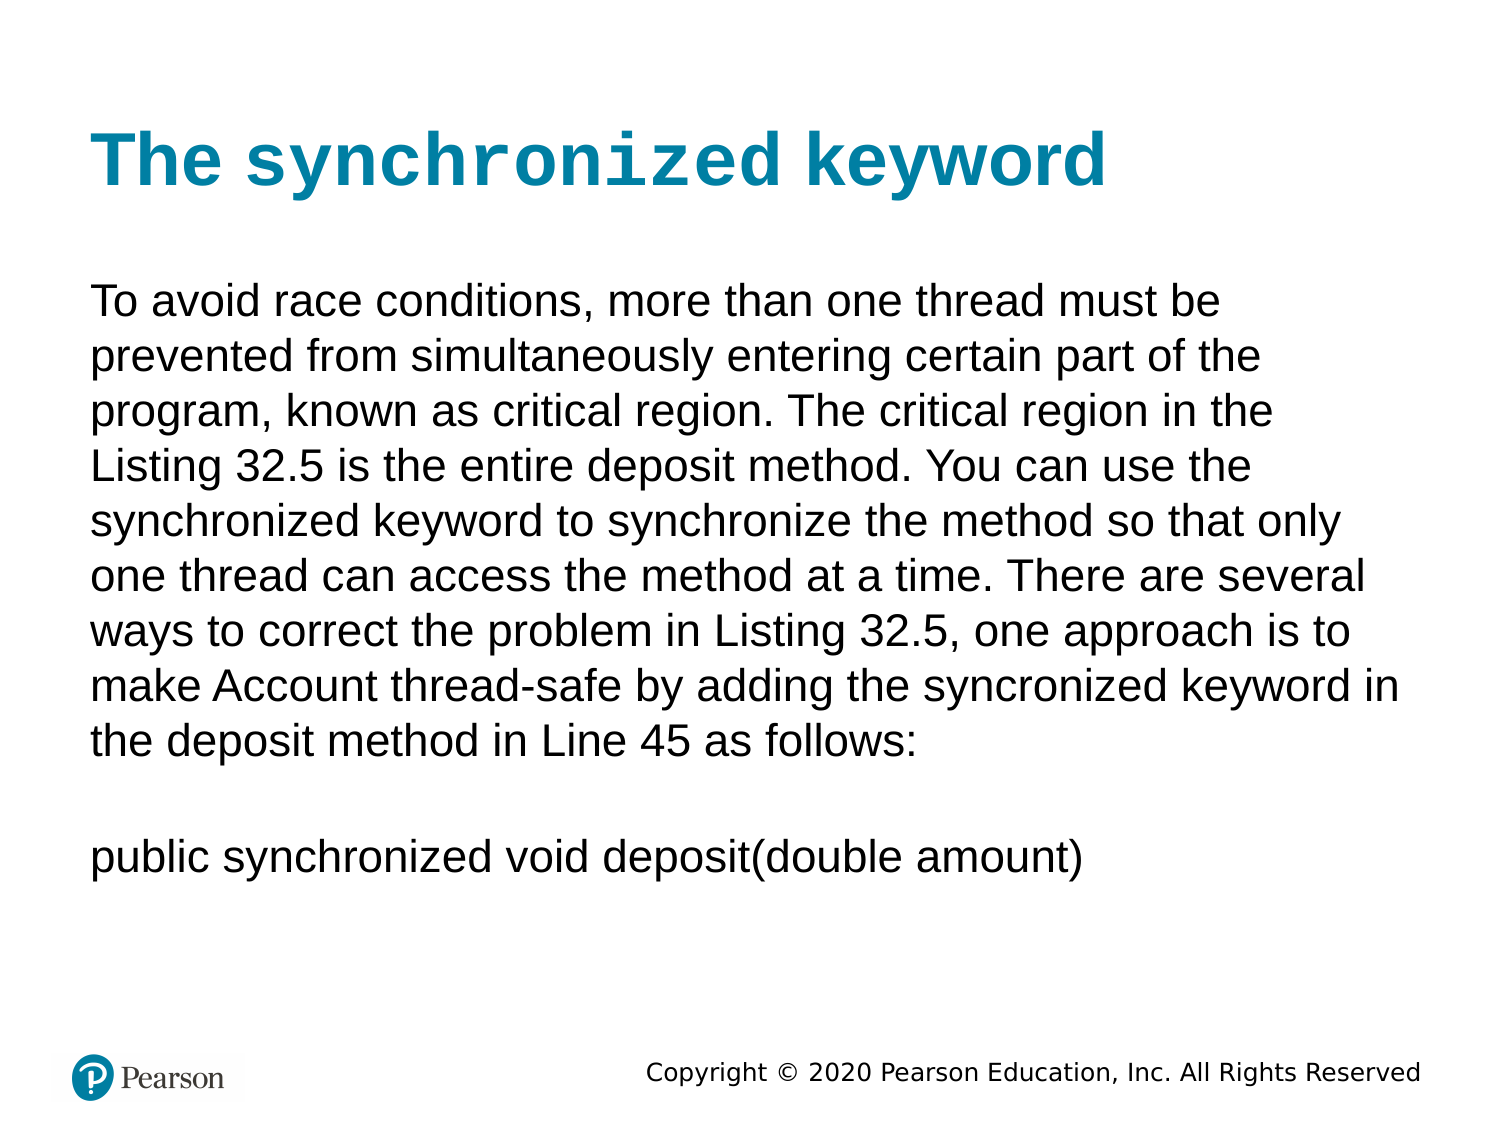

# The synchronized keyword
To avoid race conditions, more than one thread must be prevented from simultaneously entering certain part of the program, known as critical region. The critical region in the Listing 32.5 is the entire deposit method. You can use the synchronized keyword to synchronize the method so that only one thread can access the method at a time. There are several ways to correct the problem in Listing 32.5, one approach is to make Account thread-safe by adding the syncronized keyword in the deposit method in Line 45 as follows:
public synchronized void deposit(double amount)